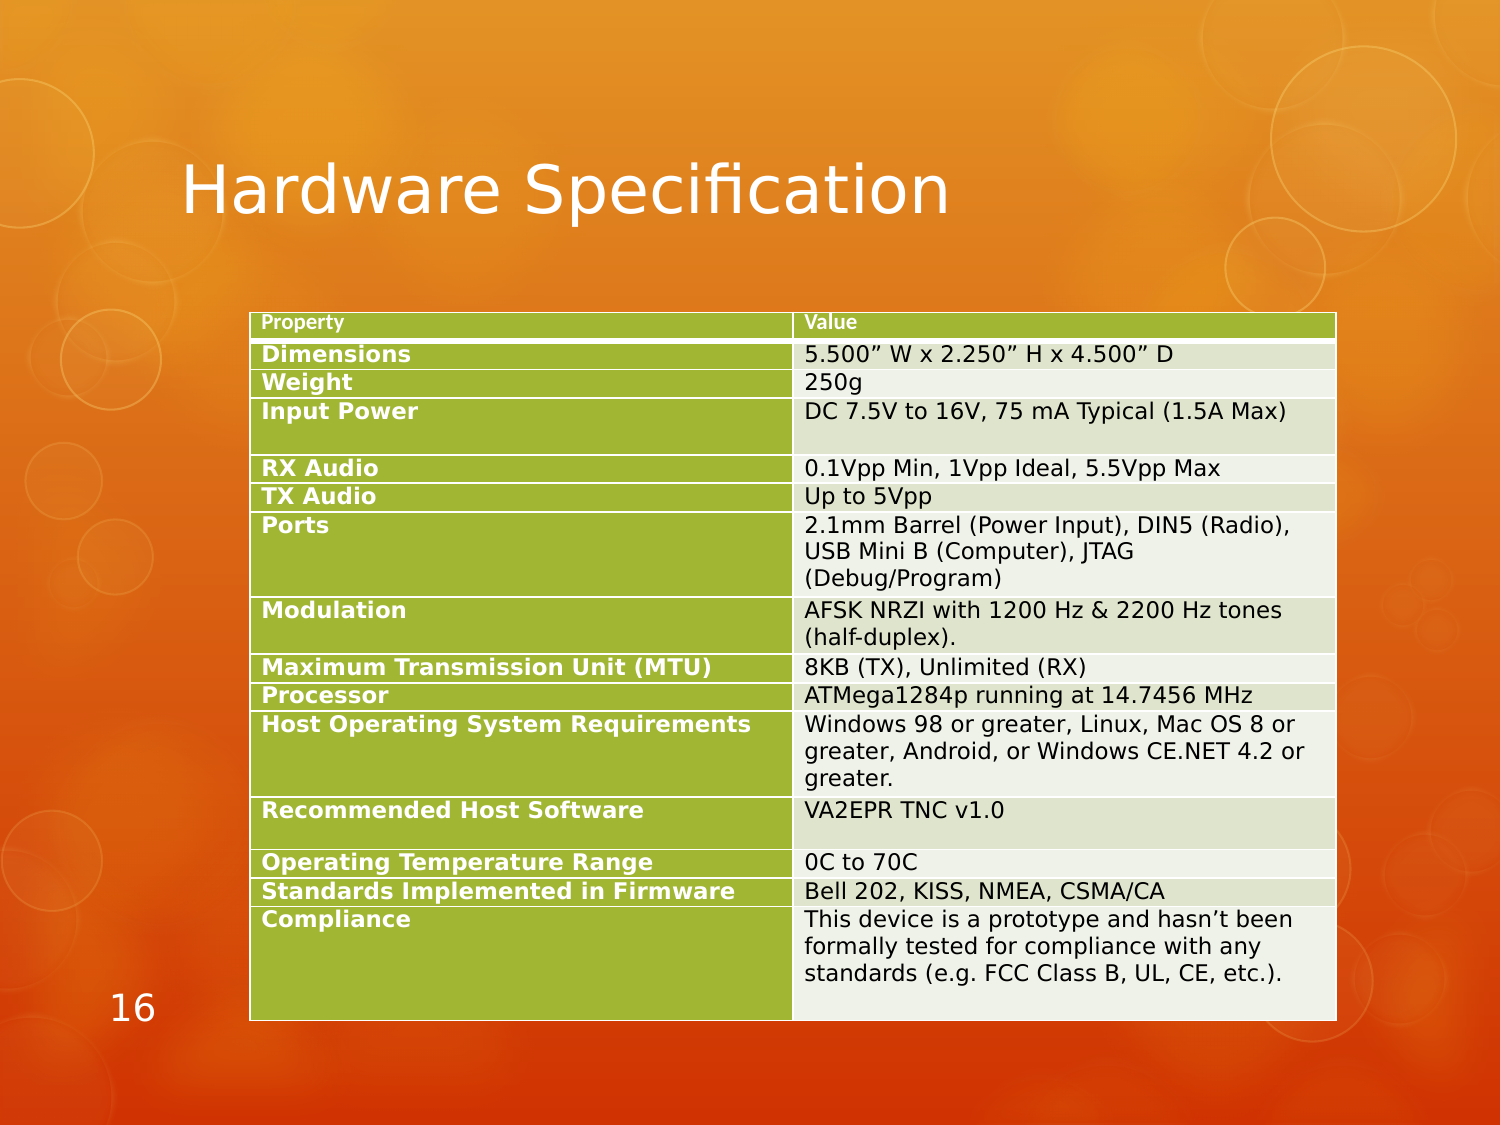

# Hardware Specification
| Property | Value |
| --- | --- |
| Dimensions | 5.500” W x 2.250” H x 4.500” D |
| Weight | 250g |
| Input Power | DC 7.5V to 16V, 75 mA Typical (1.5A Max) |
| RX Audio | 0.1Vpp Min, 1Vpp Ideal, 5.5Vpp Max |
| TX Audio | Up to 5Vpp |
| Ports | 2.1mm Barrel (Power Input), DIN5 (Radio), USB Mini B (Computer), JTAG (Debug/Program) |
| Modulation | AFSK NRZI with 1200 Hz & 2200 Hz tones (half-duplex). |
| Maximum Transmission Unit (MTU) | 8KB (TX), Unlimited (RX) |
| Processor | ATMega1284p running at 14.7456 MHz |
| Host Operating System Requirements | Windows 98 or greater, Linux, Mac OS 8 or greater, Android, or Windows CE.NET 4.2 or greater. |
| Recommended Host Software | VA2EPR TNC v1.0 |
| Operating Temperature Range | 0C to 70C |
| Standards Implemented in Firmware | Bell 202, KISS, NMEA, CSMA/CA |
| Compliance | This device is a prototype and hasn’t been formally tested for compliance with any standards (e.g. FCC Class B, UL, CE, etc.). |
16